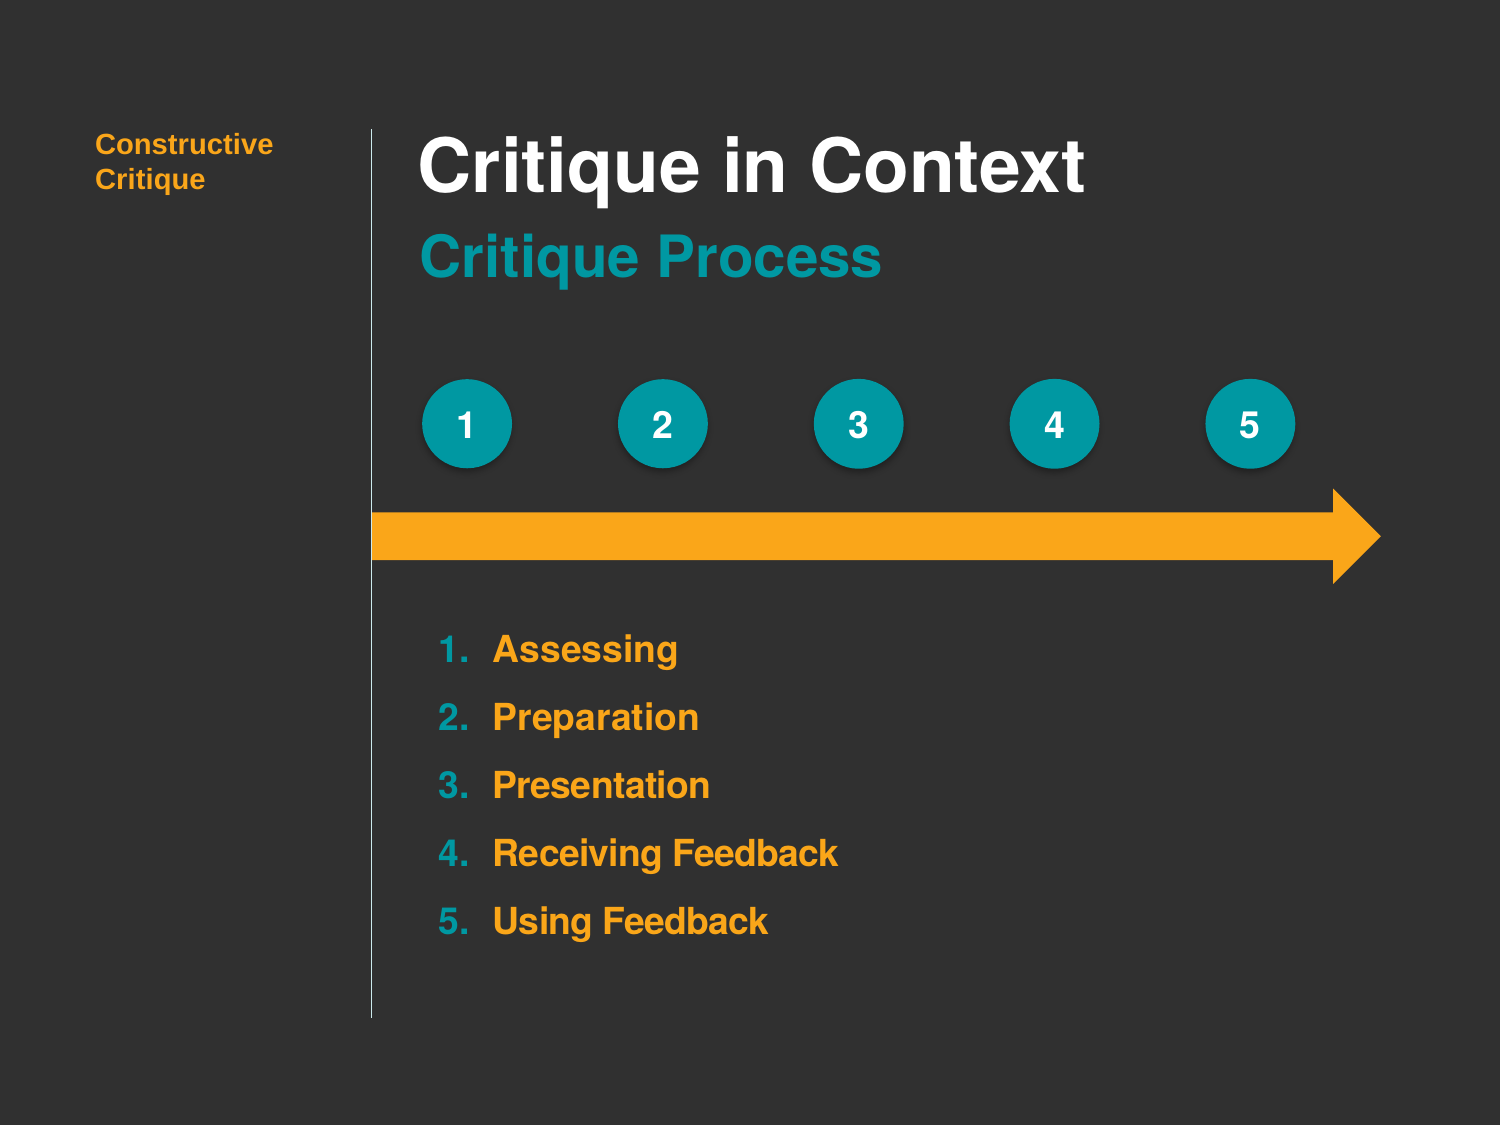

# Critique in Context
Constructive Critique

Critique Process
3
4
5
1
2

Assessing
Preparation
Presentation
Receiving Feedback
Using Feedback